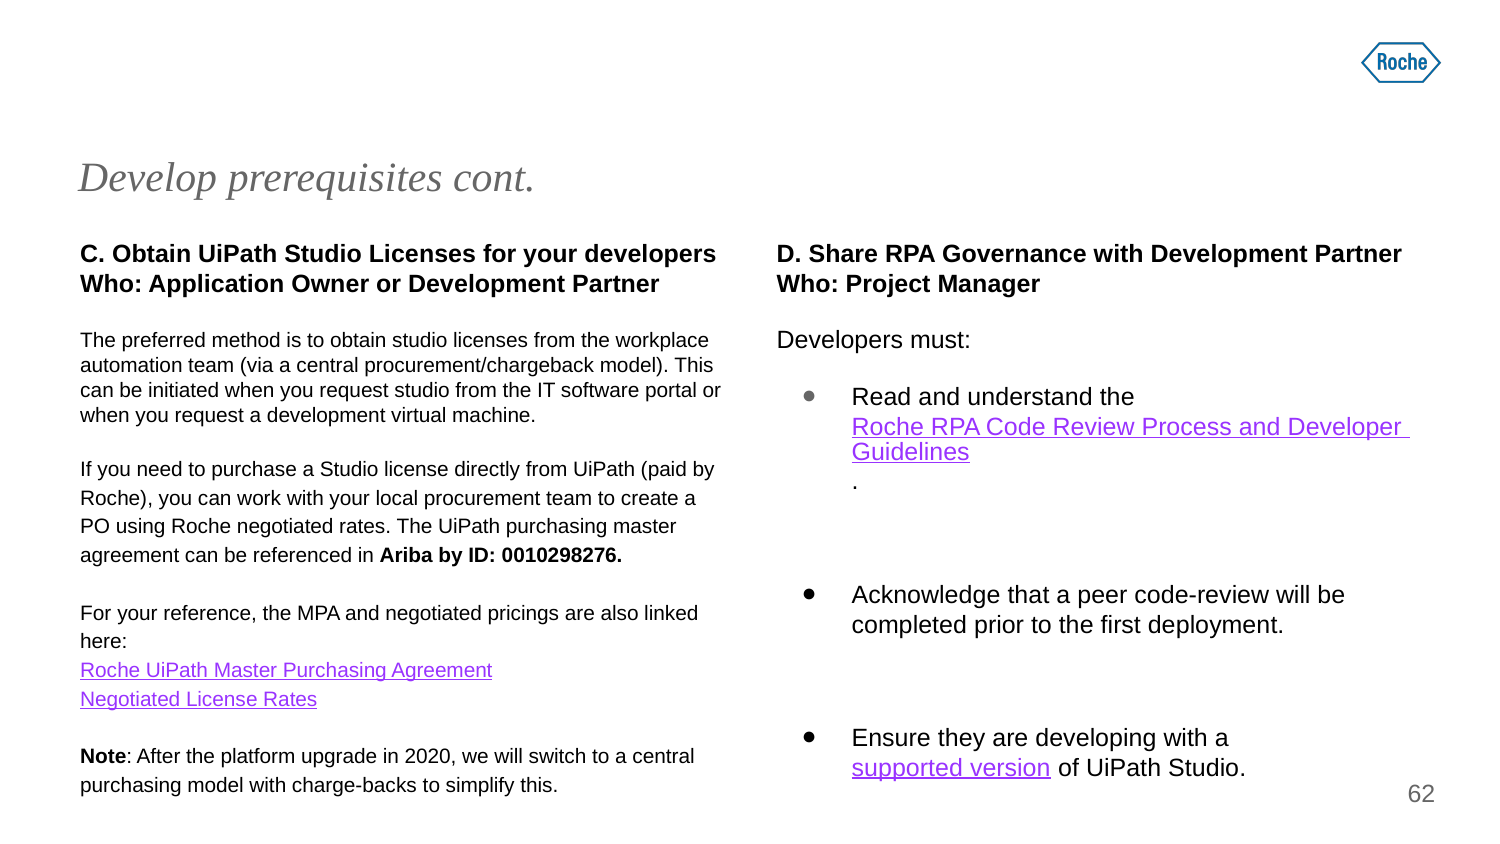

Develop prerequisites cont.
C. Obtain UiPath Studio Licenses for your developers
Who: Application Owner or Development Partner

The preferred method is to obtain studio licenses from the workplace automation team (via a central procurement/chargeback model). This can be initiated when you request studio from the IT software portal or when you request a development virtual machine.

If you need to purchase a Studio license directly from UiPath (paid by Roche), you can work with your local procurement team to create a PO using Roche negotiated rates. The UiPath purchasing master agreement can be referenced in Ariba by ID: 0010298276.

For your reference, the MPA and negotiated pricings are also linked here:
Roche UiPath Master Purchasing Agreement
Negotiated License Rates

Note: After the platform upgrade in 2020, we will switch to a central purchasing model with charge-backs to simplify this.

D. Share RPA Governance with Development Partner
Who: Project Manager
Developers must:
Read and understand the Roche RPA Code Review Process and Developer Guidelines.

Acknowledge that a peer code-review will be completed prior to the first deployment.

Ensure they are developing with a supported version of UiPath Studio.
62